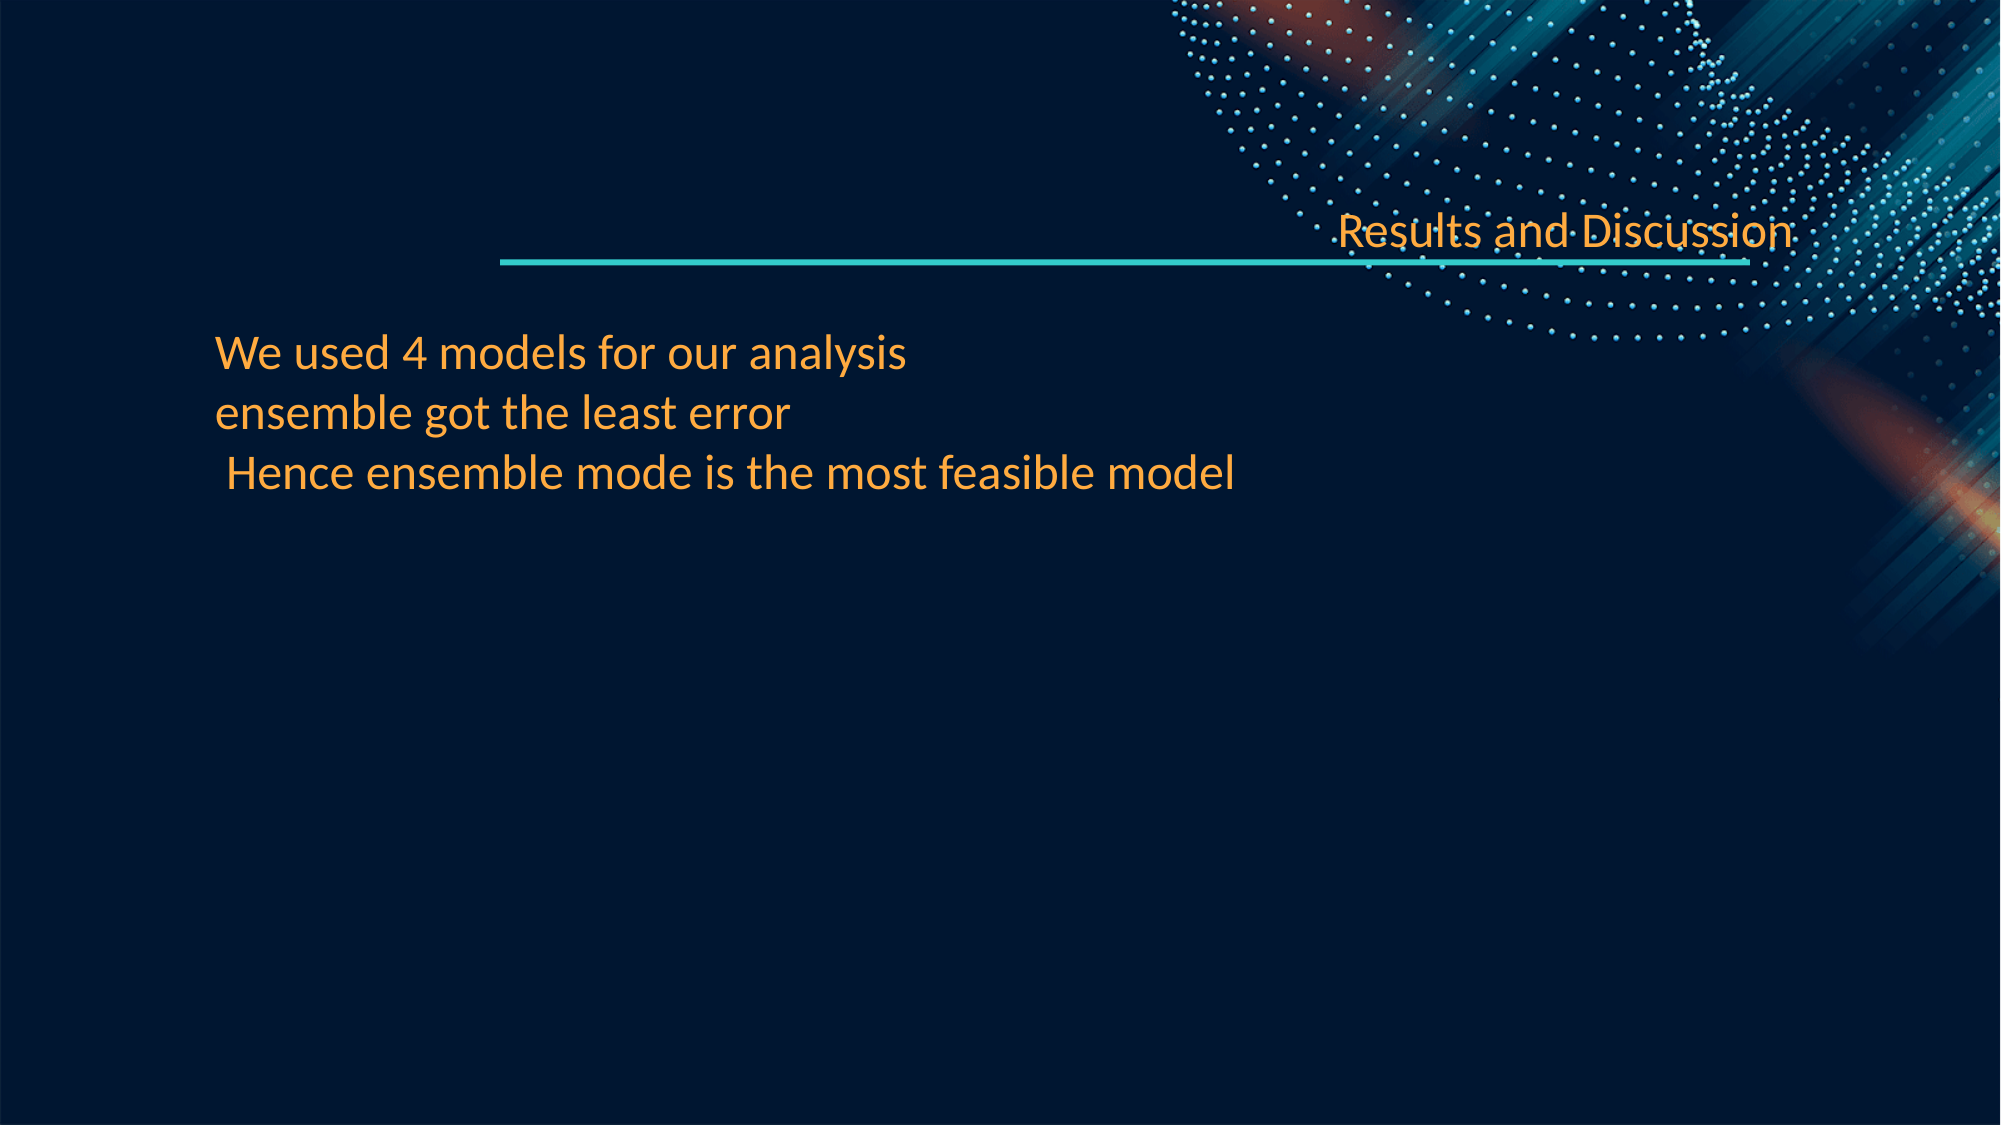

Results and Discussion

We used 4 models for our analysis
ensemble got the least error
 Hence ensemble mode is the most feasible model